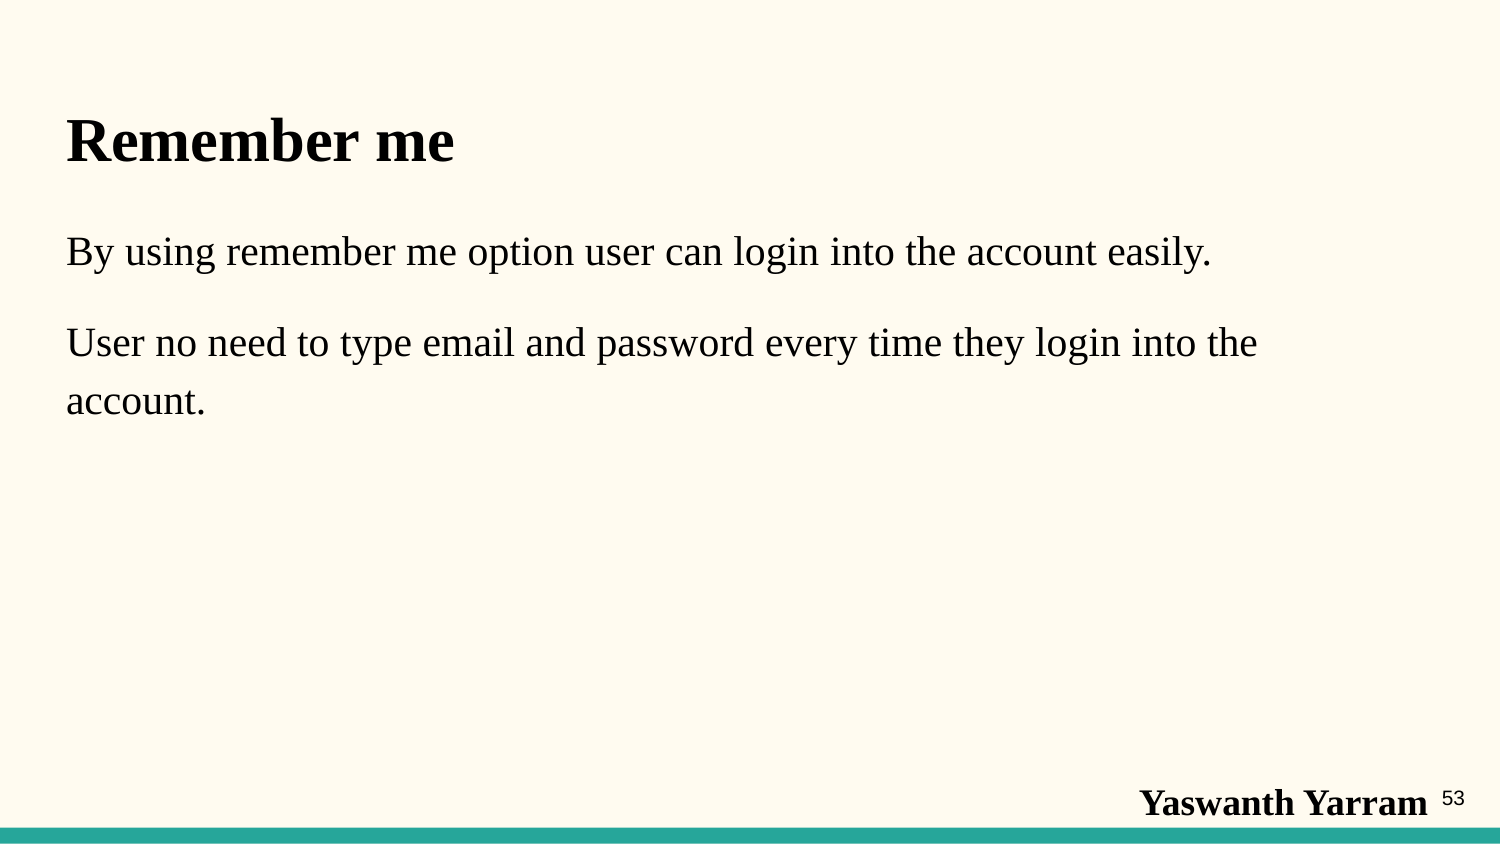

# Remember me
By using remember me option user can login into the account easily.
User no need to type email and password every time they login into the account.
Yaswanth Yarram
53